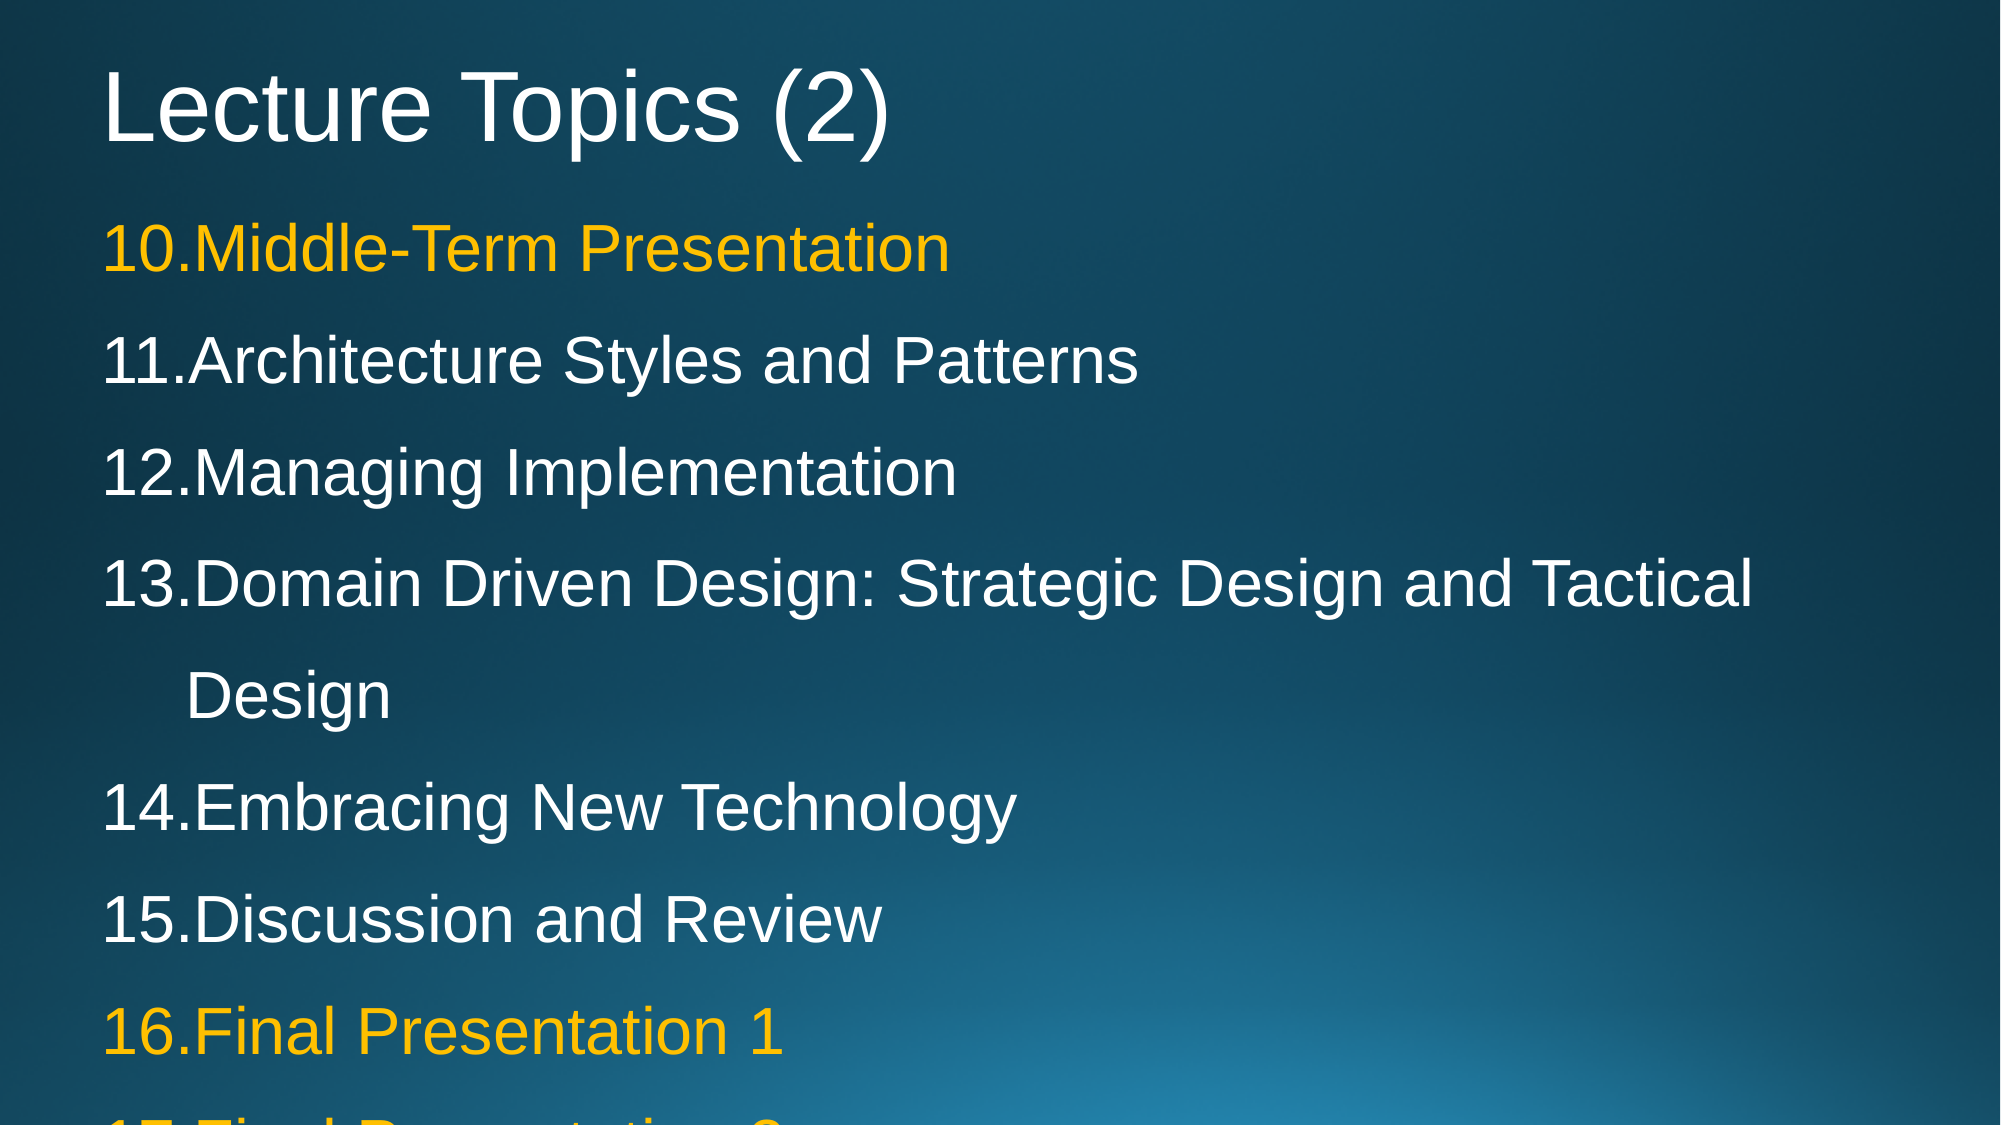

# Lecture Topics (2)
Middle-Term Presentation
Architecture Styles and Patterns
Managing Implementation
Domain Driven Design: Strategic Design and Tactical Design
Embracing New Technology
Discussion and Review
Final Presentation 1
Final Presentation 2